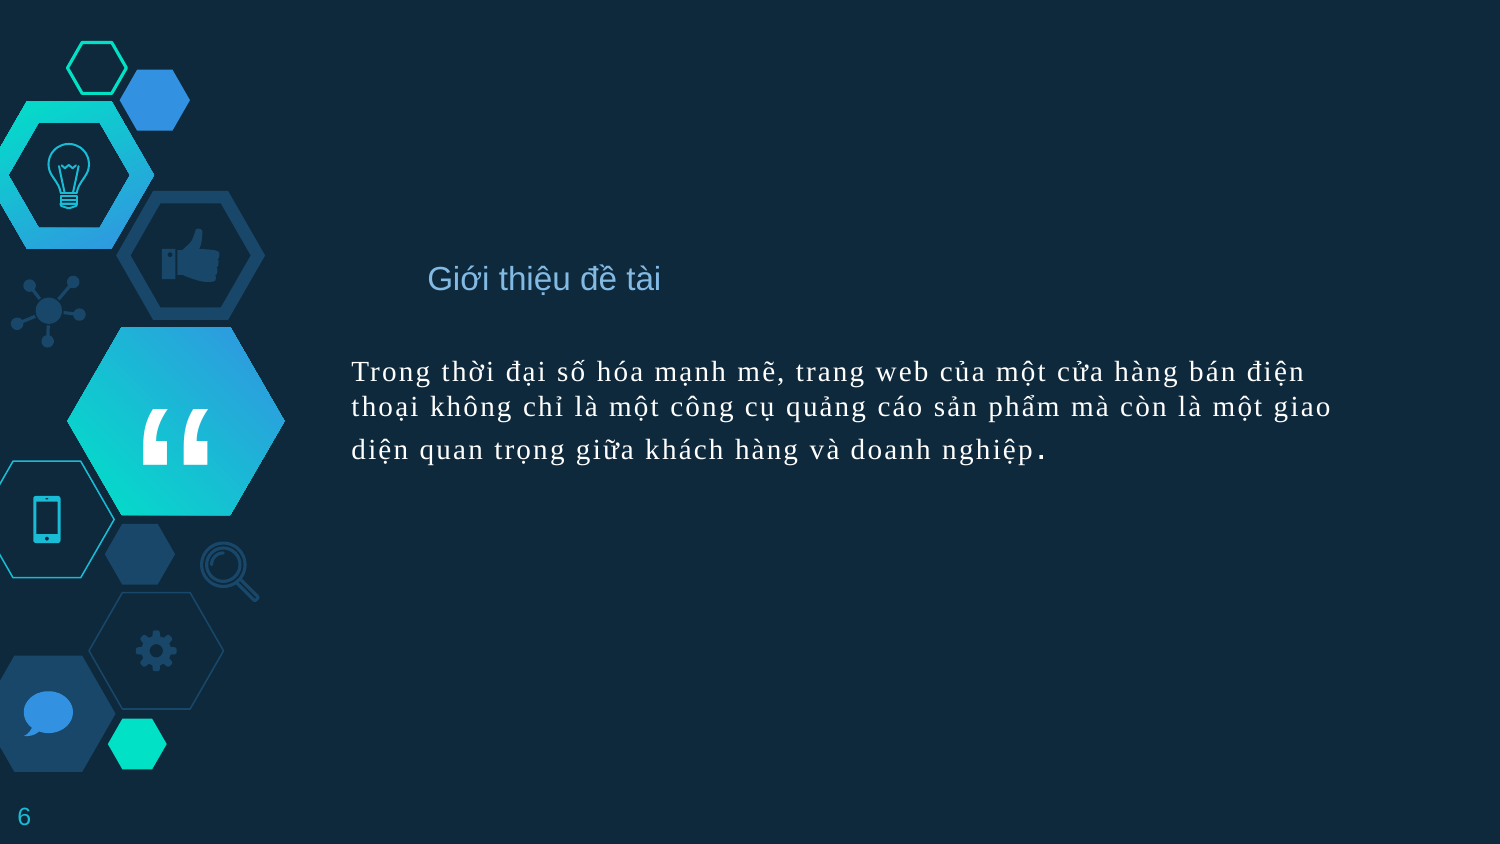

Giới thiệu đề tài
Trong thời đại số hóa mạnh mẽ, trang web của một cửa hàng bán điện thoại không chỉ là một công cụ quảng cáo sản phẩm mà còn là một giao diện quan trọng giữa khách hàng và doanh nghiệp.
6